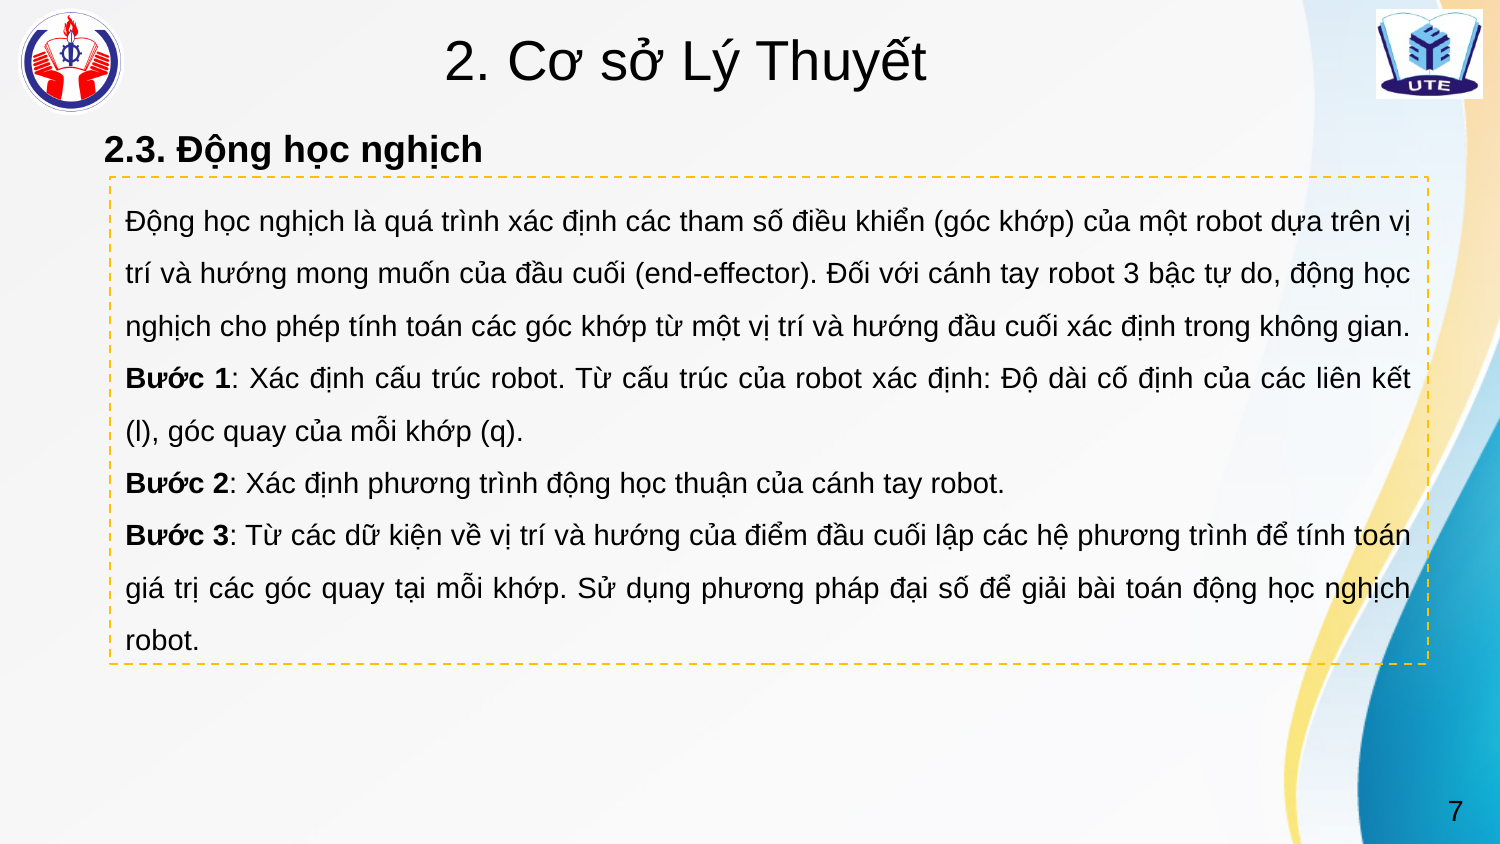

# 2. Cơ sở Lý Thuyết
 2.3. Động học nghịch
Động học nghịch là quá trình xác định các tham số điều khiển (góc khớp) của một robot dựa trên vị trí và hướng mong muốn của đầu cuối (end-effector). Đối với cánh tay robot 3 bậc tự do, động học nghịch cho phép tính toán các góc khớp từ một vị trí và hướng đầu cuối xác định trong không gian.
Bước 1: Xác định cấu trúc robot. Từ cấu trúc của robot xác định: Độ dài cố định của các liên kết (l), góc quay của mỗi khớp (q).
Bước 2: Xác định phương trình động học thuận của cánh tay robot.
Bước 3: Từ các dữ kiện về vị trí và hướng của điểm đầu cuối lập các hệ phương trình để tính toán giá trị các góc quay tại mỗi khớp. Sử dụng phương pháp đại số để giải bài toán động học nghịch robot.

7